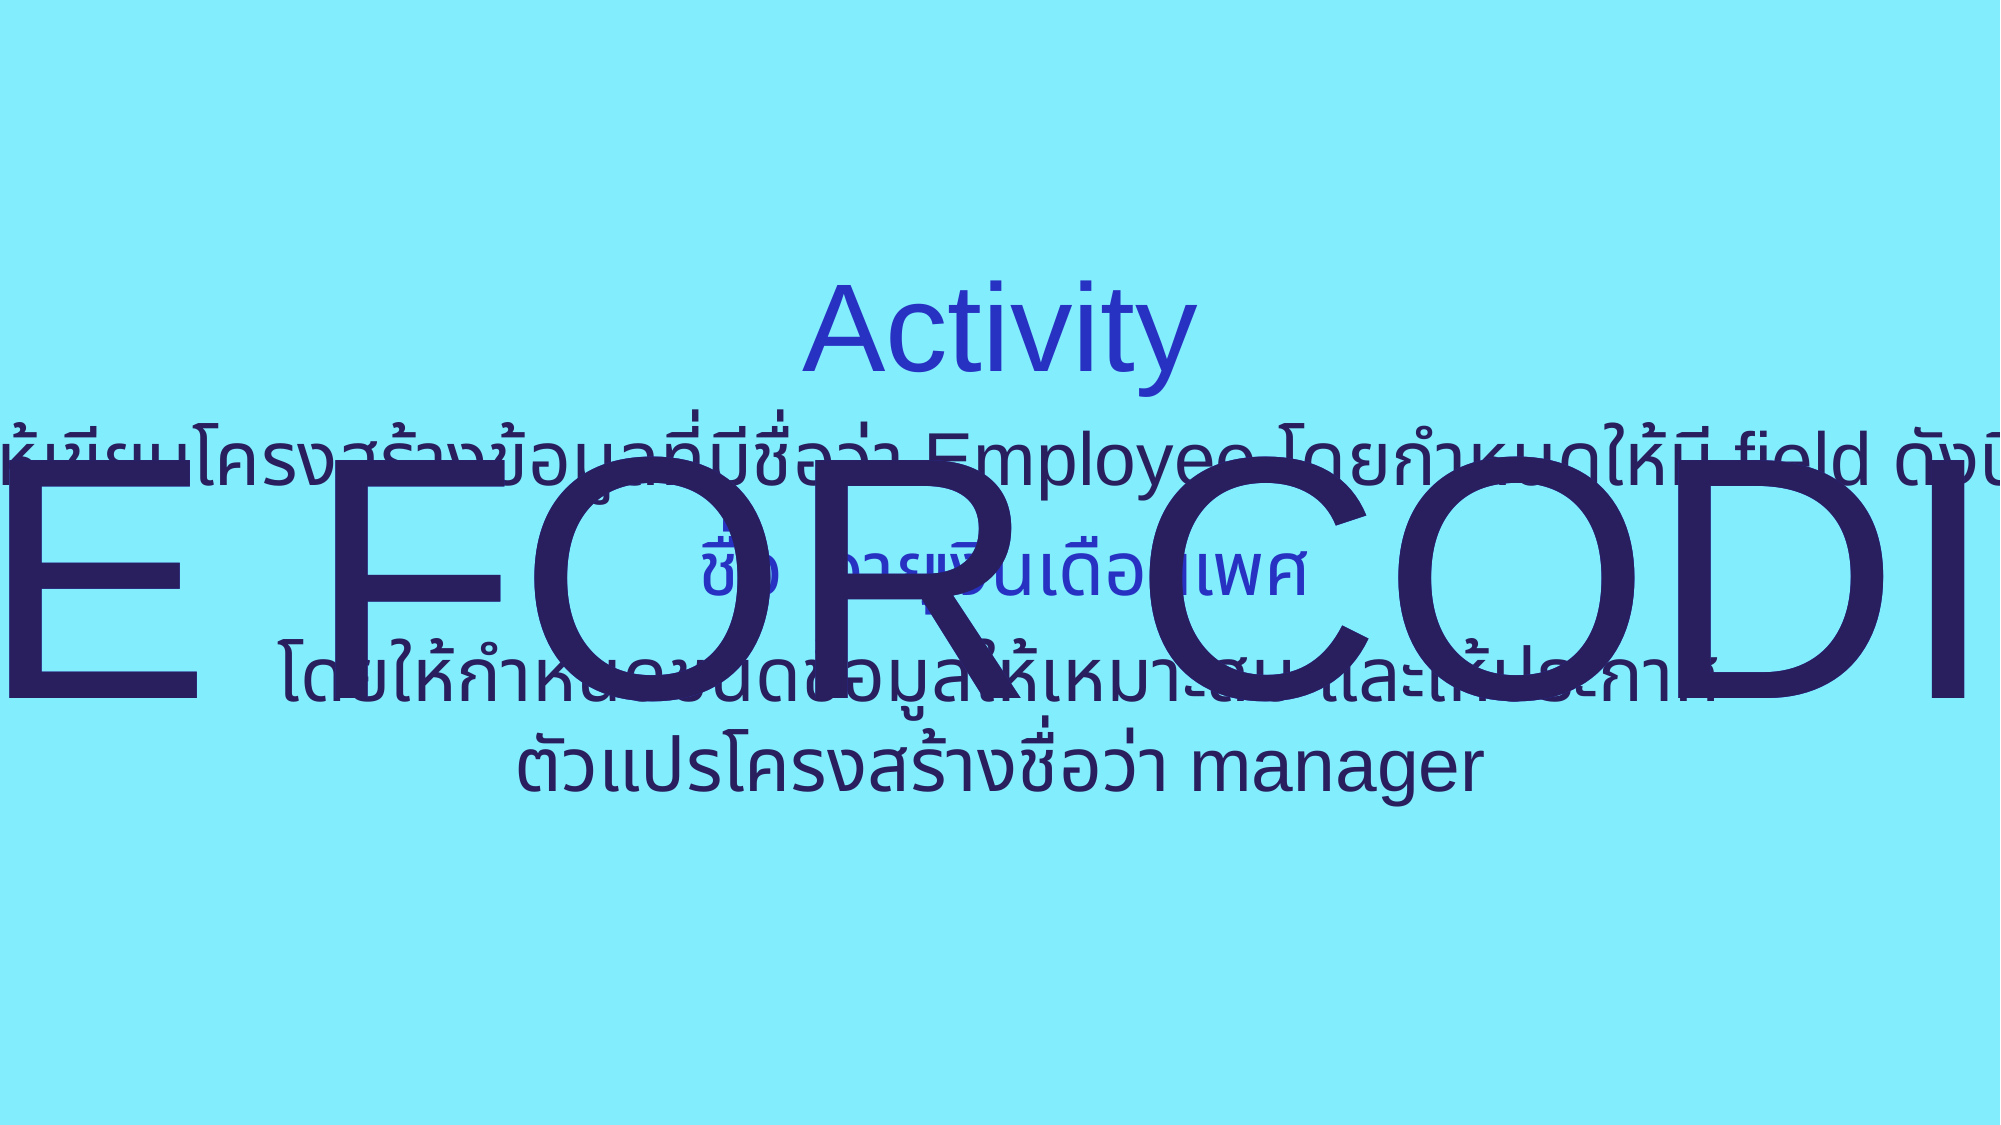

Activity
TIME FOR CODING!
TIME FOR CODING!
ให้เขียนโครงสร้างข้อมูลที่มีชื่อว่า Employee โดยกำหนดให้มี field ดังนี้
ชื่อ
อายุ
เงินเดือน
เพศ
โดยให้กำหนดชนิดข้อมูลให้เหมาะสม และให้ประกาศ
ตัวแปรโครงสร้างชื่อว่า manager